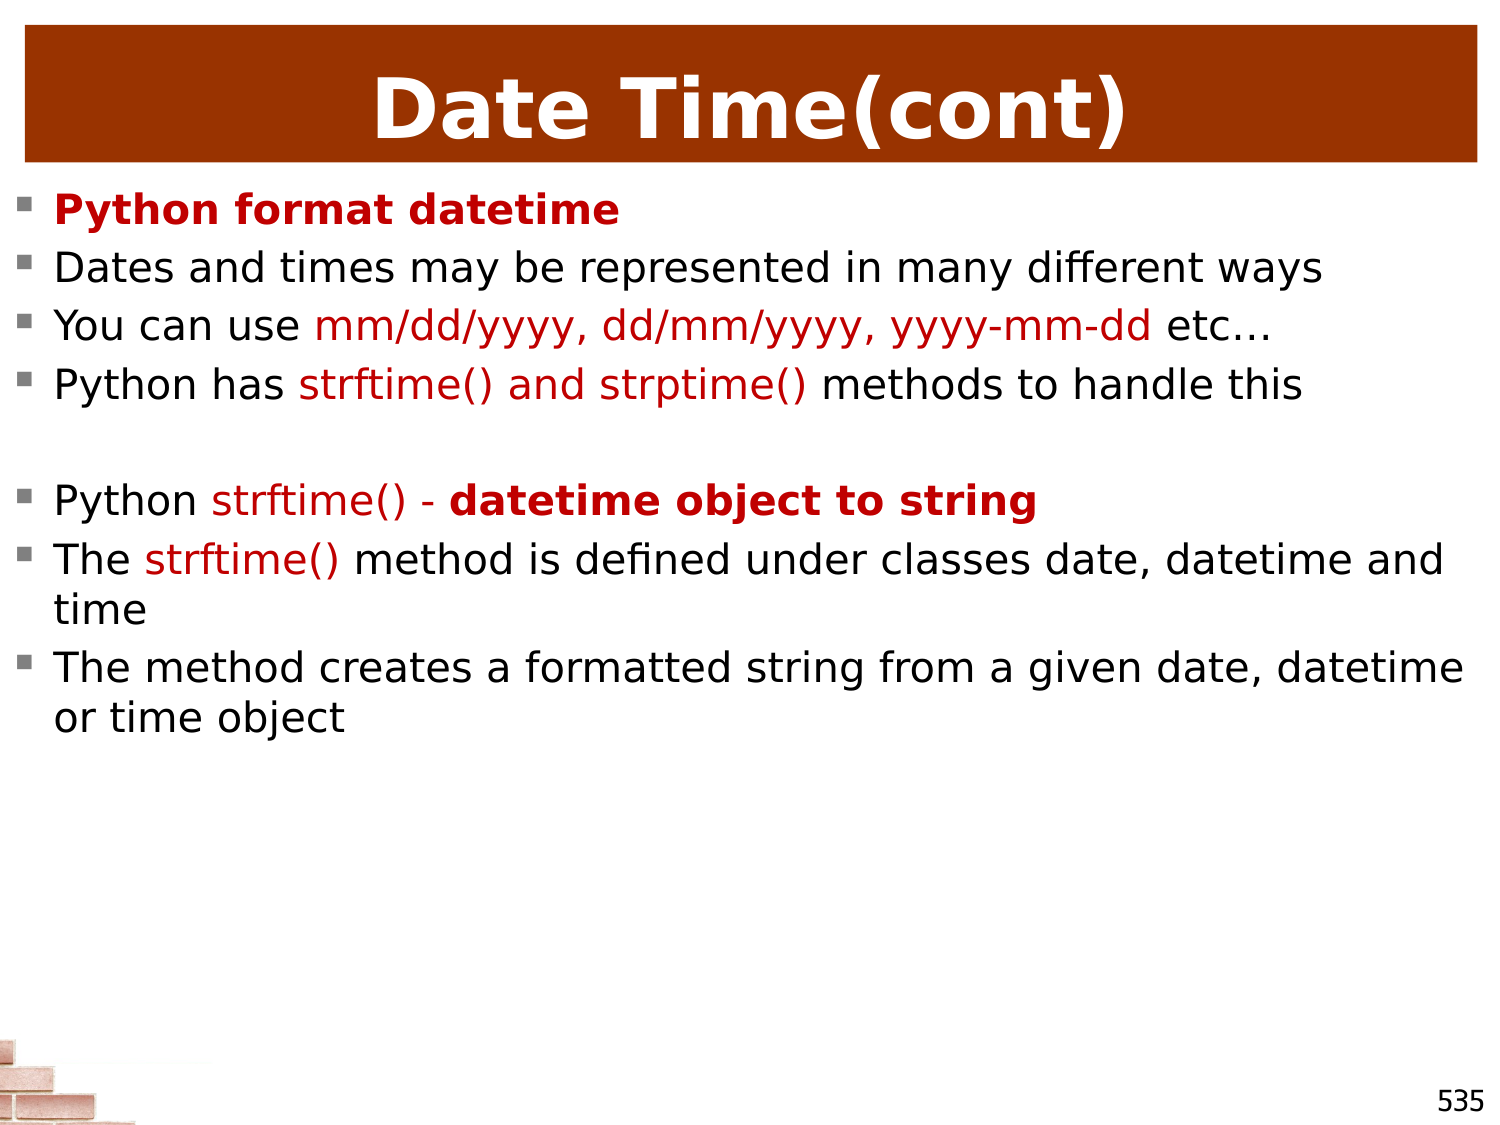

# Date Time(cont)
Python format datetime
Dates and times may be represented in many different ways
You can use mm/dd/yyyy, dd/mm/yyyy, yyyy-mm-dd etc…
Python has strftime() and strptime() methods to handle this

Python strftime() - datetime object to string
The strftime() method is defined under classes date, datetime and time
The method creates a formatted string from a given date, datetime or time object
535